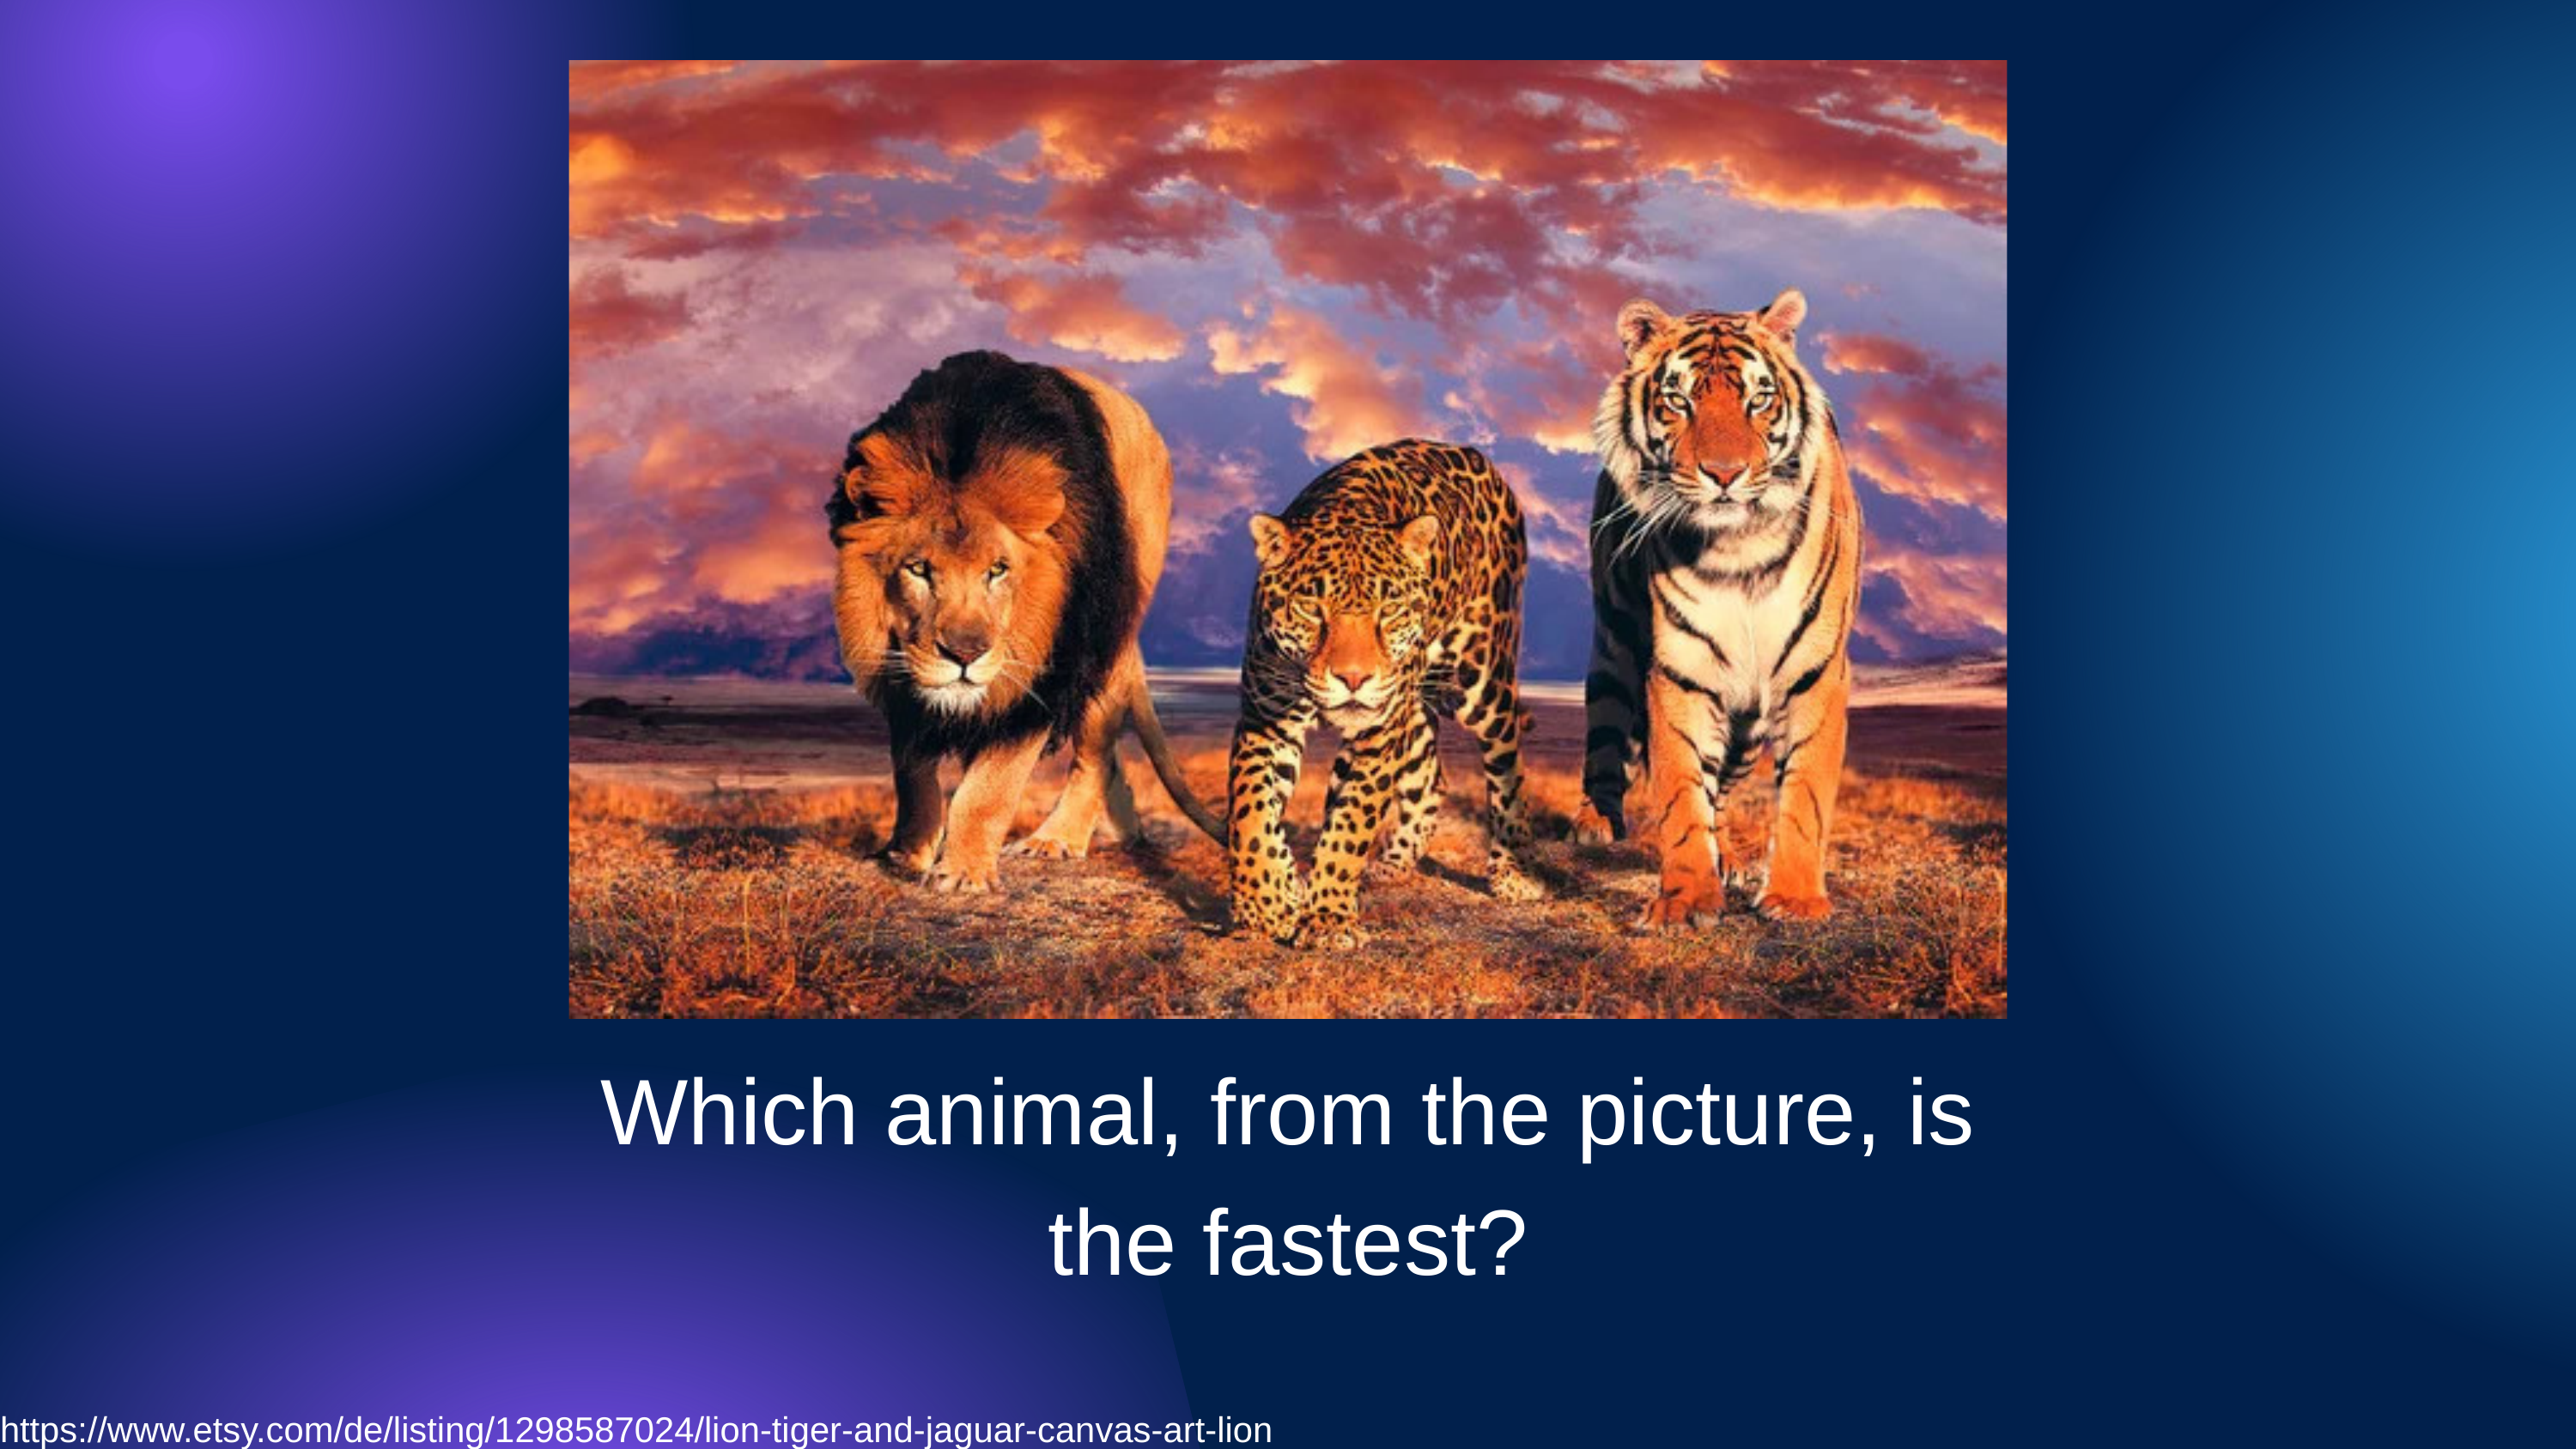

Which animal, from the picture, is the fastest?

https://www.etsy.com/de/listing/1298587024/lion-tiger-and-jaguar-canvas-art-lion